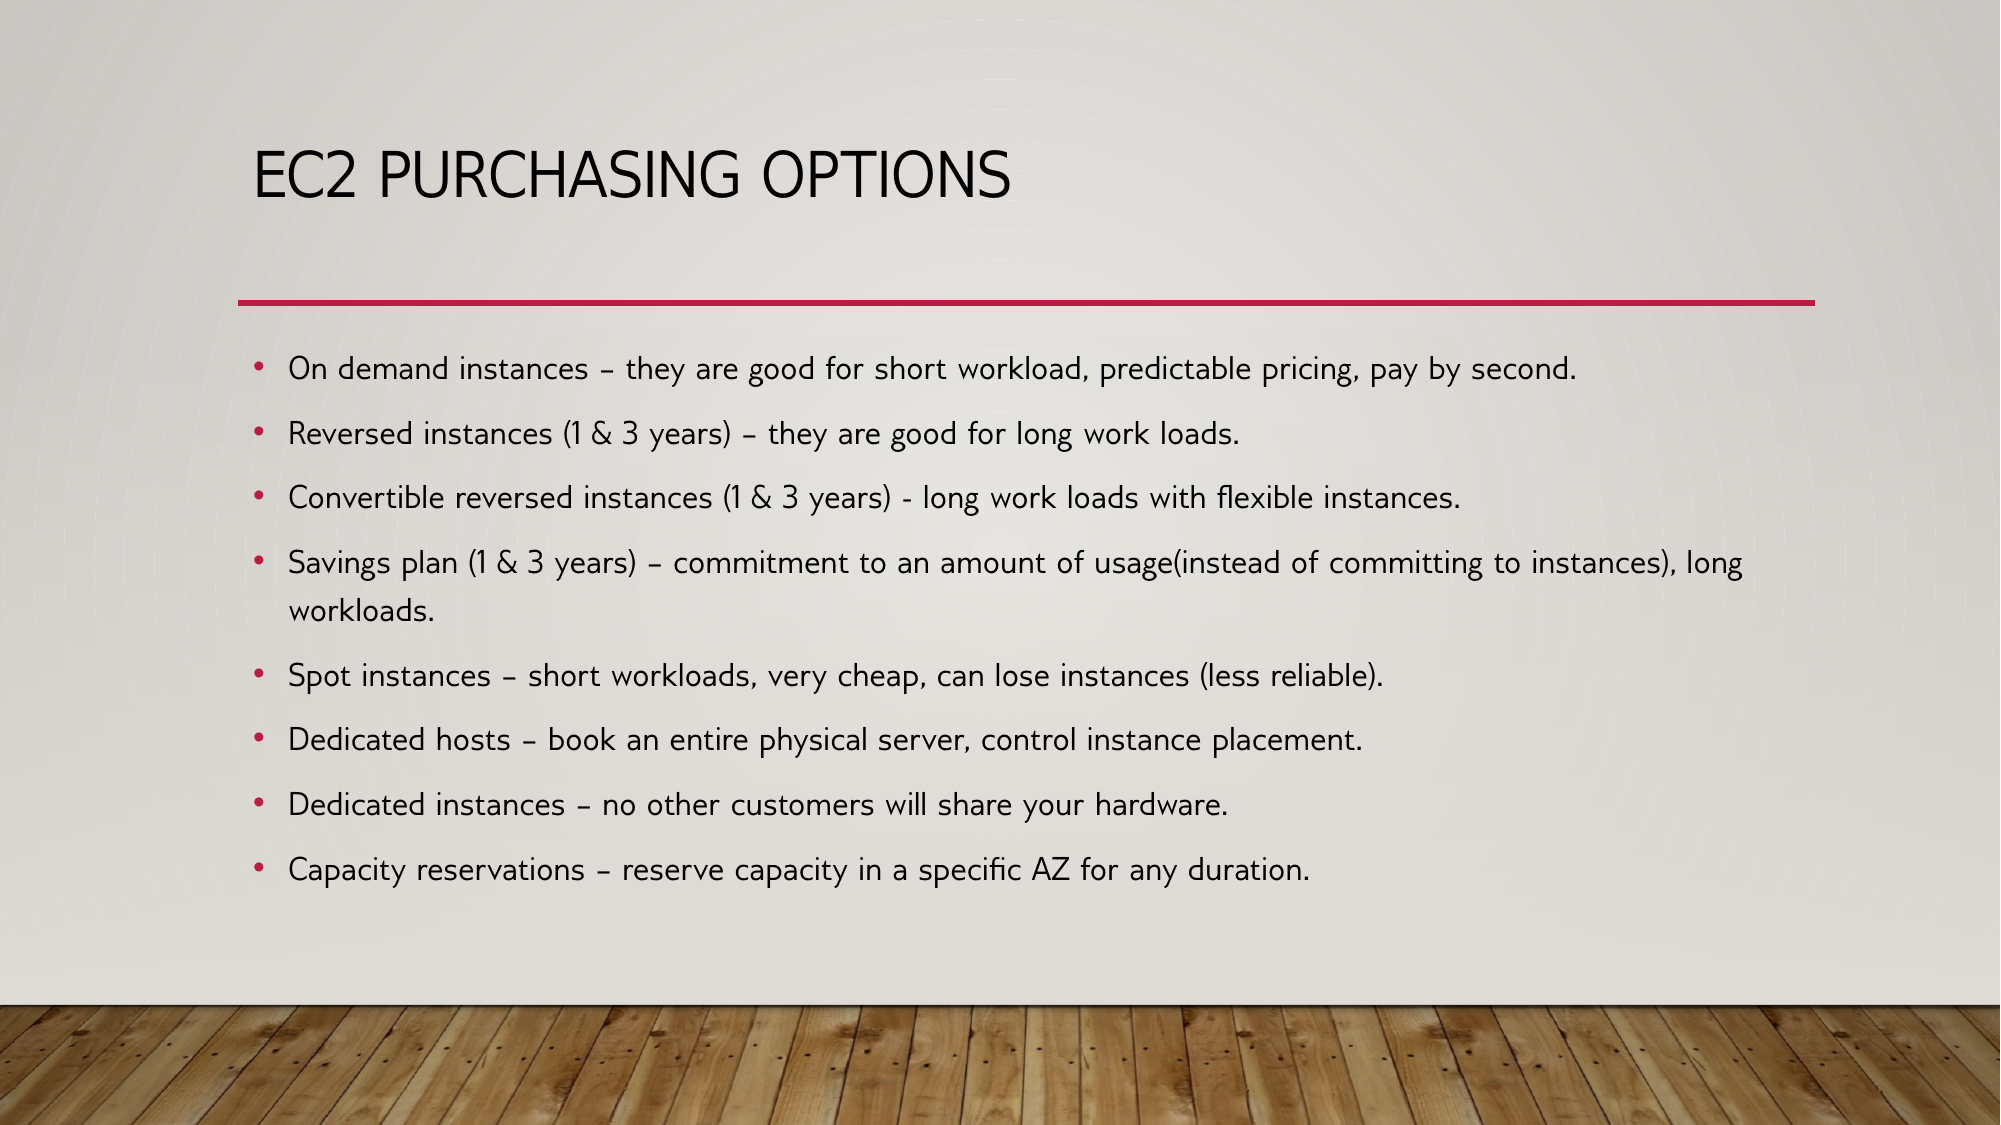

# ec2 purchasing options
On demand instances – they are good for short workload, predictable pricing, pay by second.
Reversed instances (1 & 3 years) – they are good for long work loads.
Convertible reversed instances (1 & 3 years) - long work loads with flexible instances.
Savings plan (1 & 3 years) – commitment to an amount of usage(instead of committing to instances), long workloads.
Spot instances – short workloads, very cheap, can lose instances (less reliable).
Dedicated hosts – book an entire physical server, control instance placement.
Dedicated instances – no other customers will share your hardware.
Capacity reservations – reserve capacity in a specific AZ for any duration.